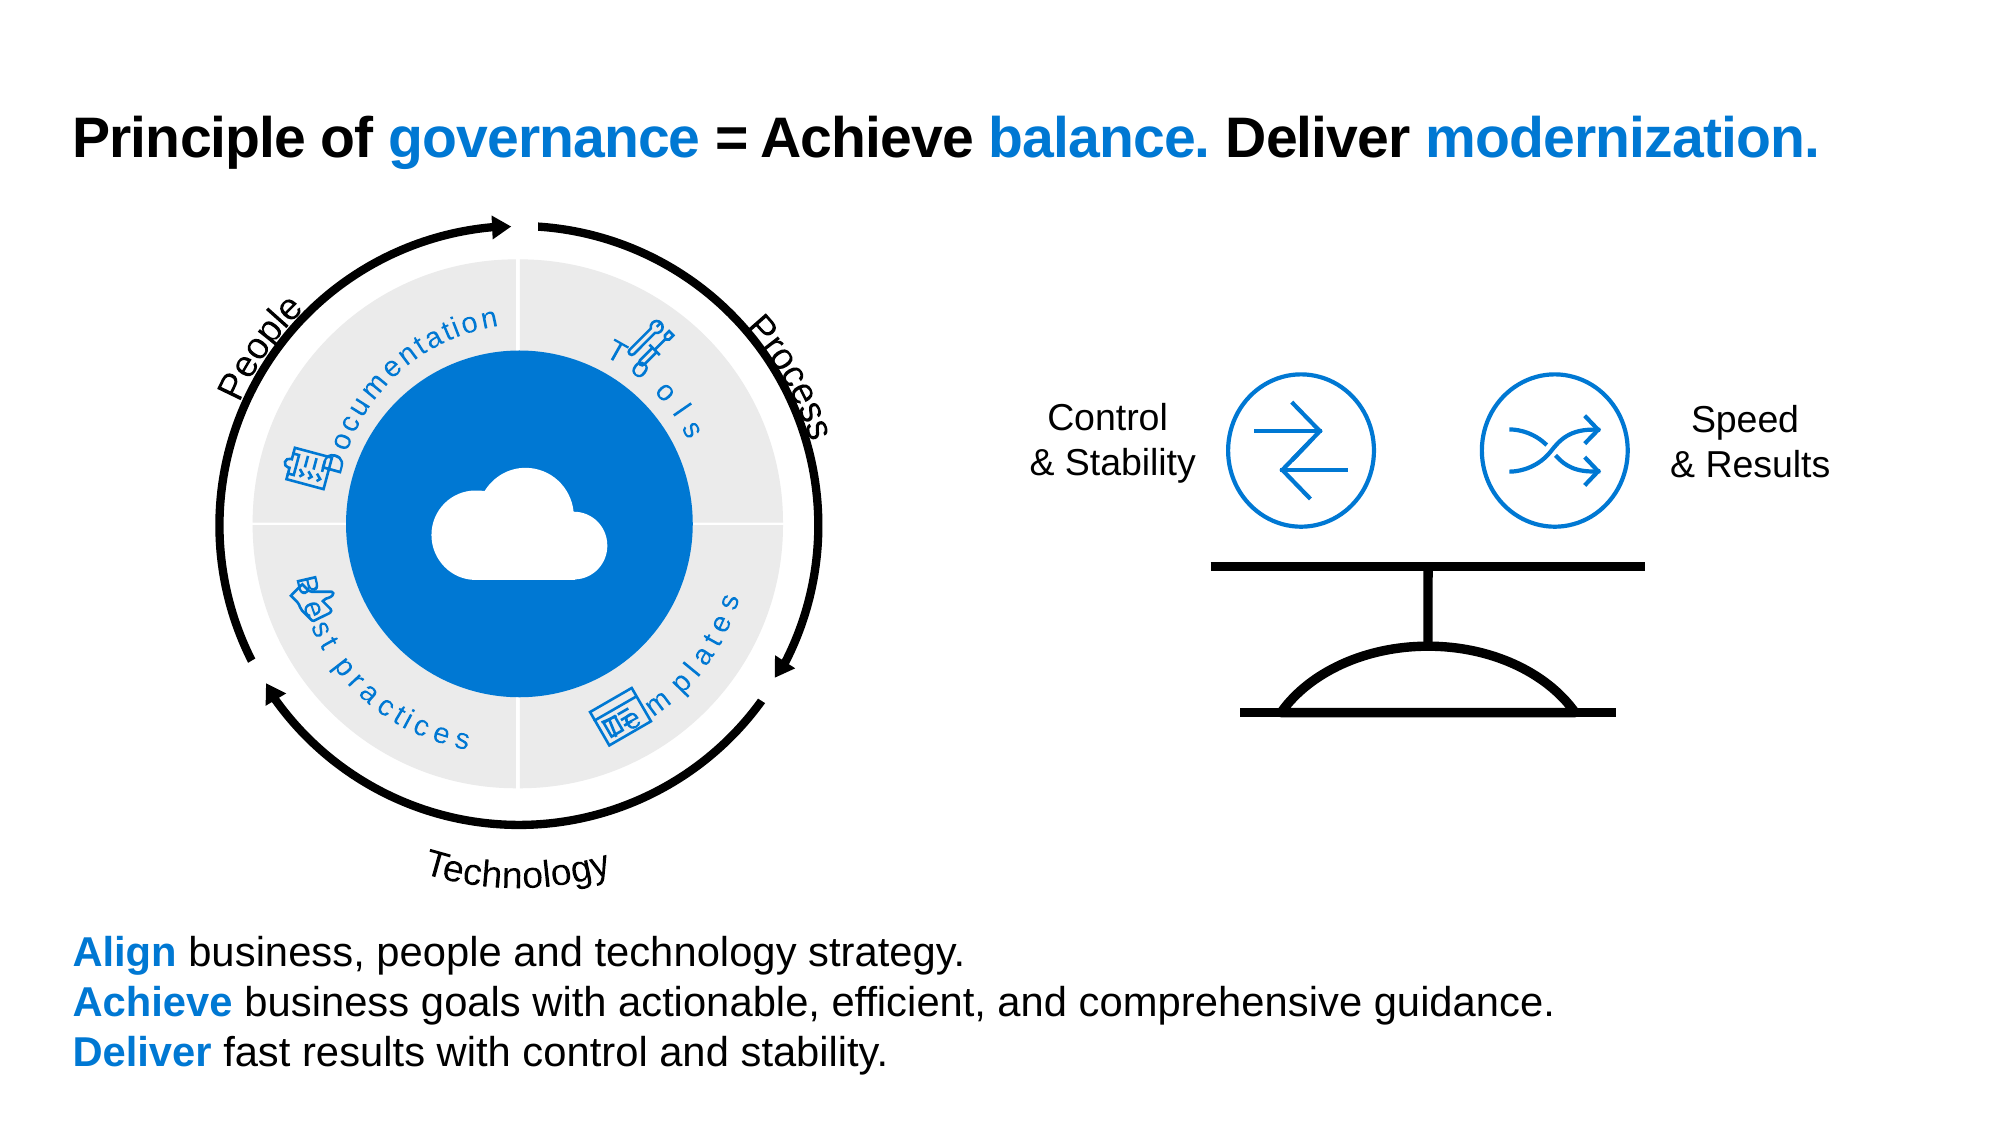

# Principle of governance = Achieve balance. Deliver modernization.

People
Process
Technology

     Documentation
         Tools

        Best practices
        Templates

Control
& Stability
Speed
& Results

Align business, people and technology strategy.
Achieve business goals with actionable, efficient, and comprehensive guidance.
Deliver fast results with control and stability.